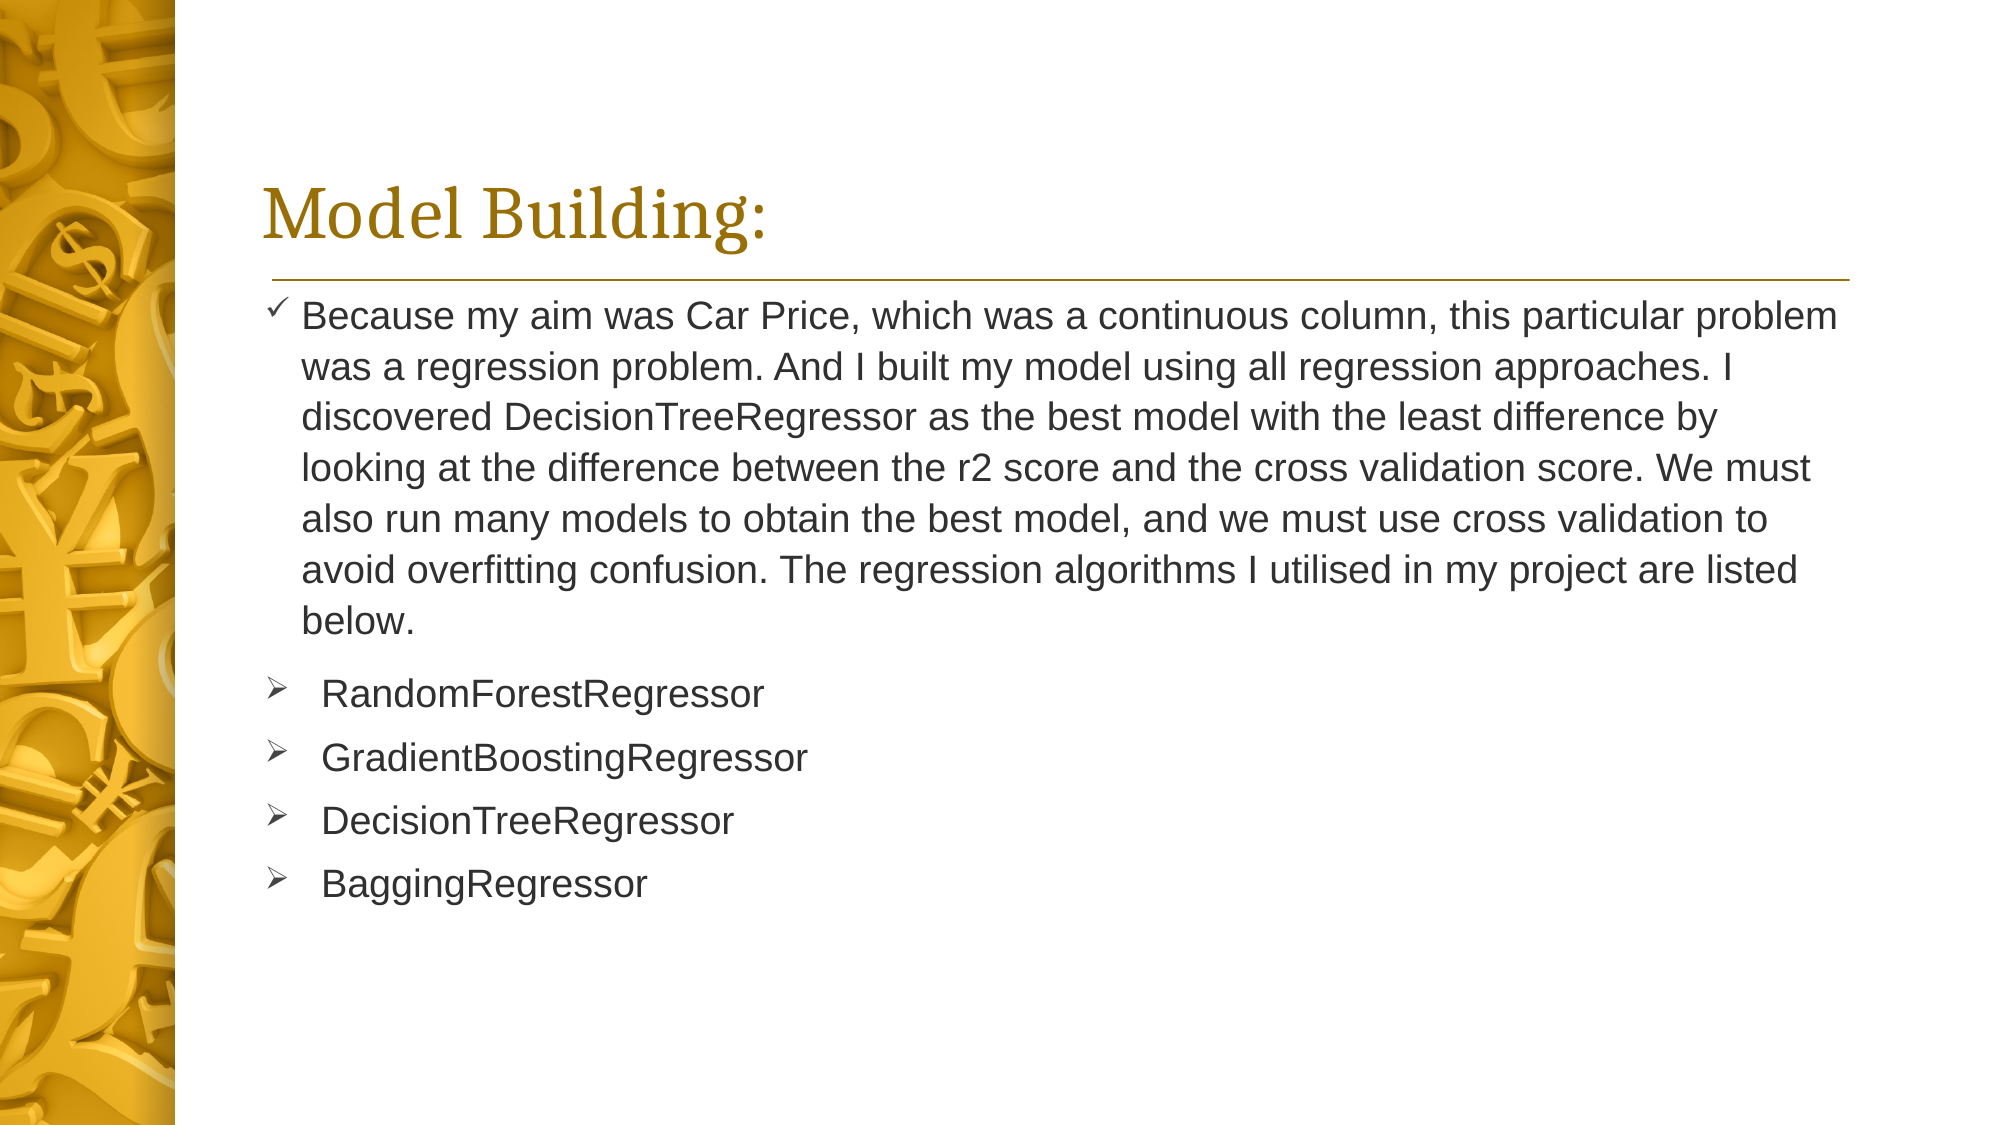

# Model Building:
Because my aim was Car Price, which was a continuous column, this particular problem was a regression problem. And I built my model using all regression approaches. I discovered DecisionTreeRegressor as the best model with the least difference by looking at the difference between the r2 score and the cross validation score. We must also run many models to obtain the best model, and we must use cross validation to avoid overfitting confusion. The regression algorithms I utilised in my project are listed below.
RandomForestRegressor
GradientBoostingRegressor
DecisionTreeRegressor
BaggingRegressor